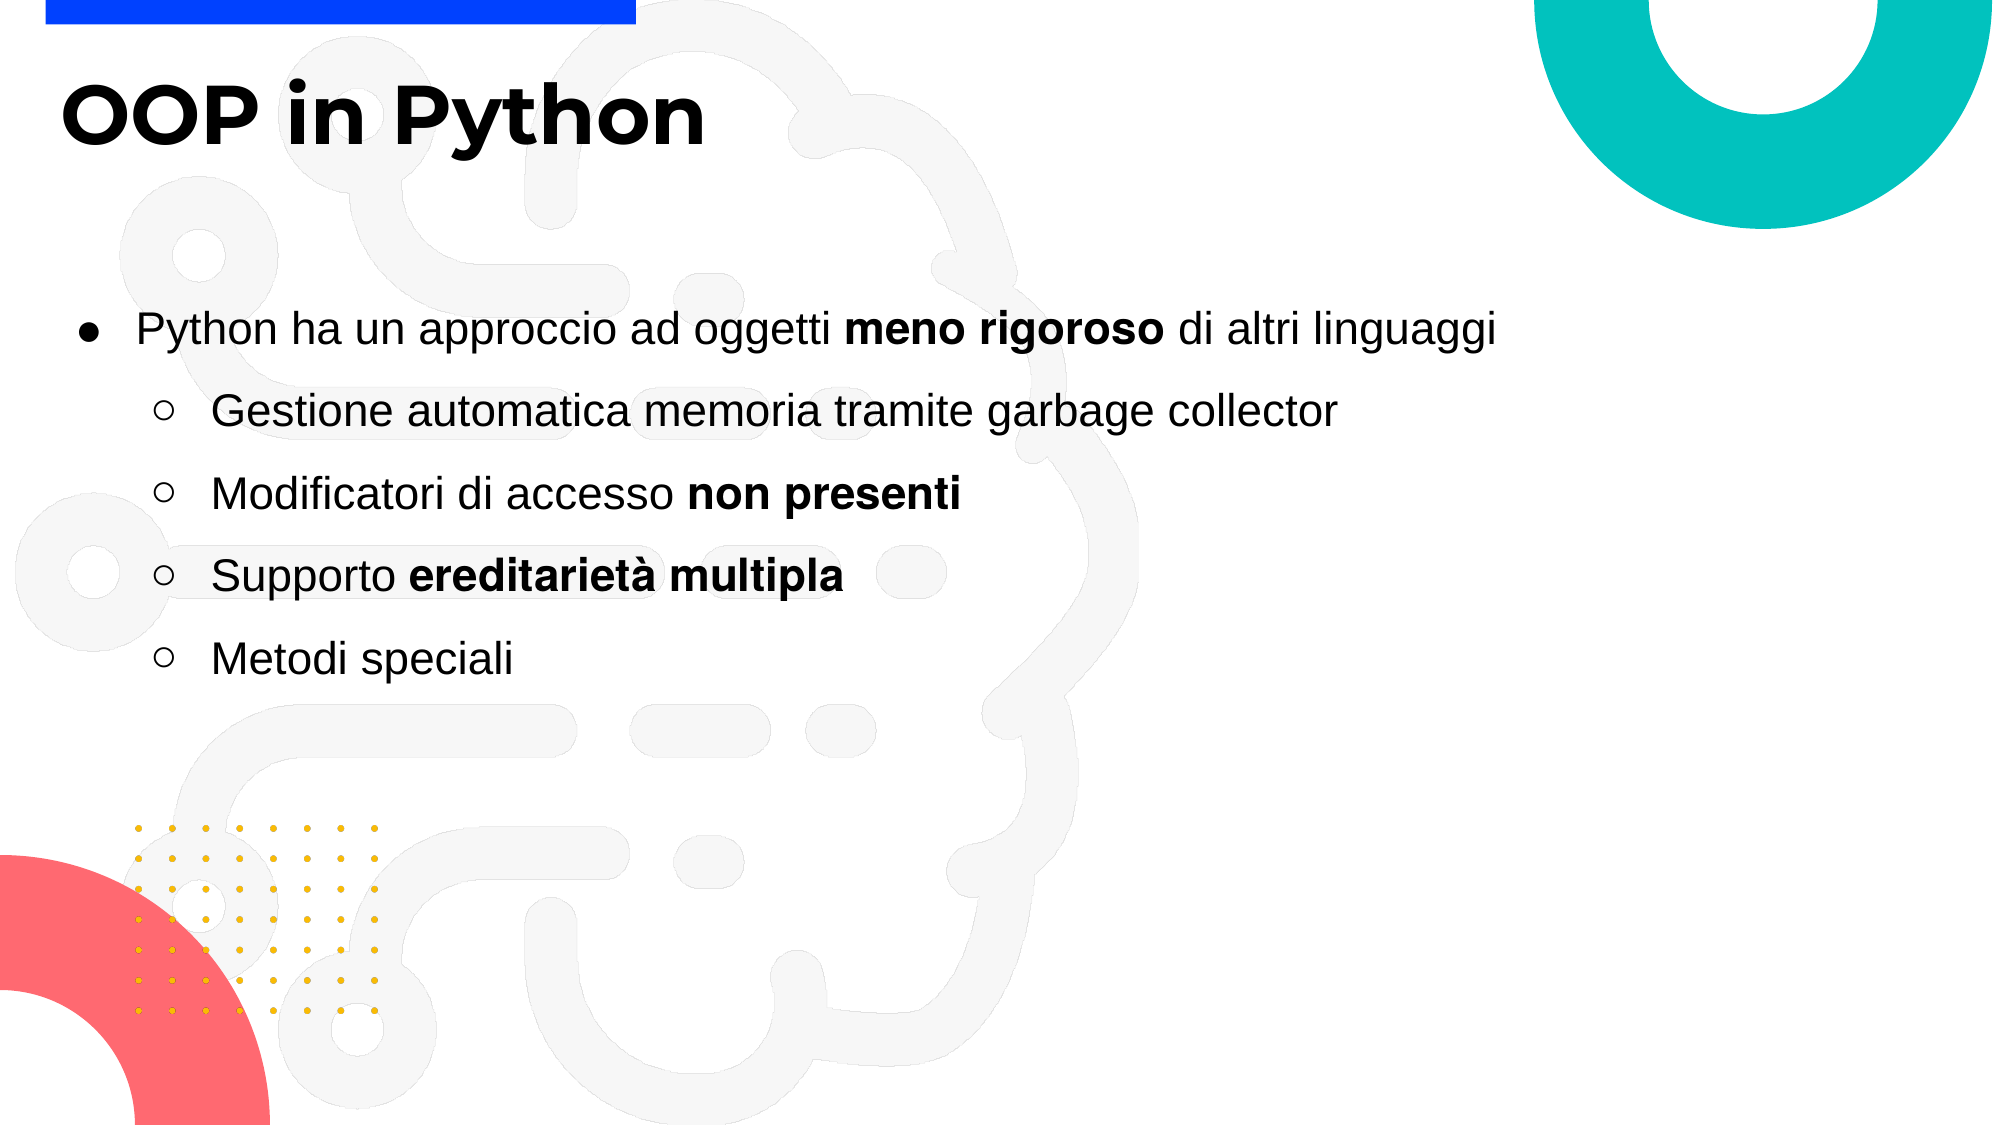

# OOP in Python
Python ha un approccio ad oggetti meno rigoroso di altri linguaggi
Gestione automatica memoria tramite garbage collector
Modificatori di accesso non presenti
Supporto ereditarietà multipla
Metodi speciali